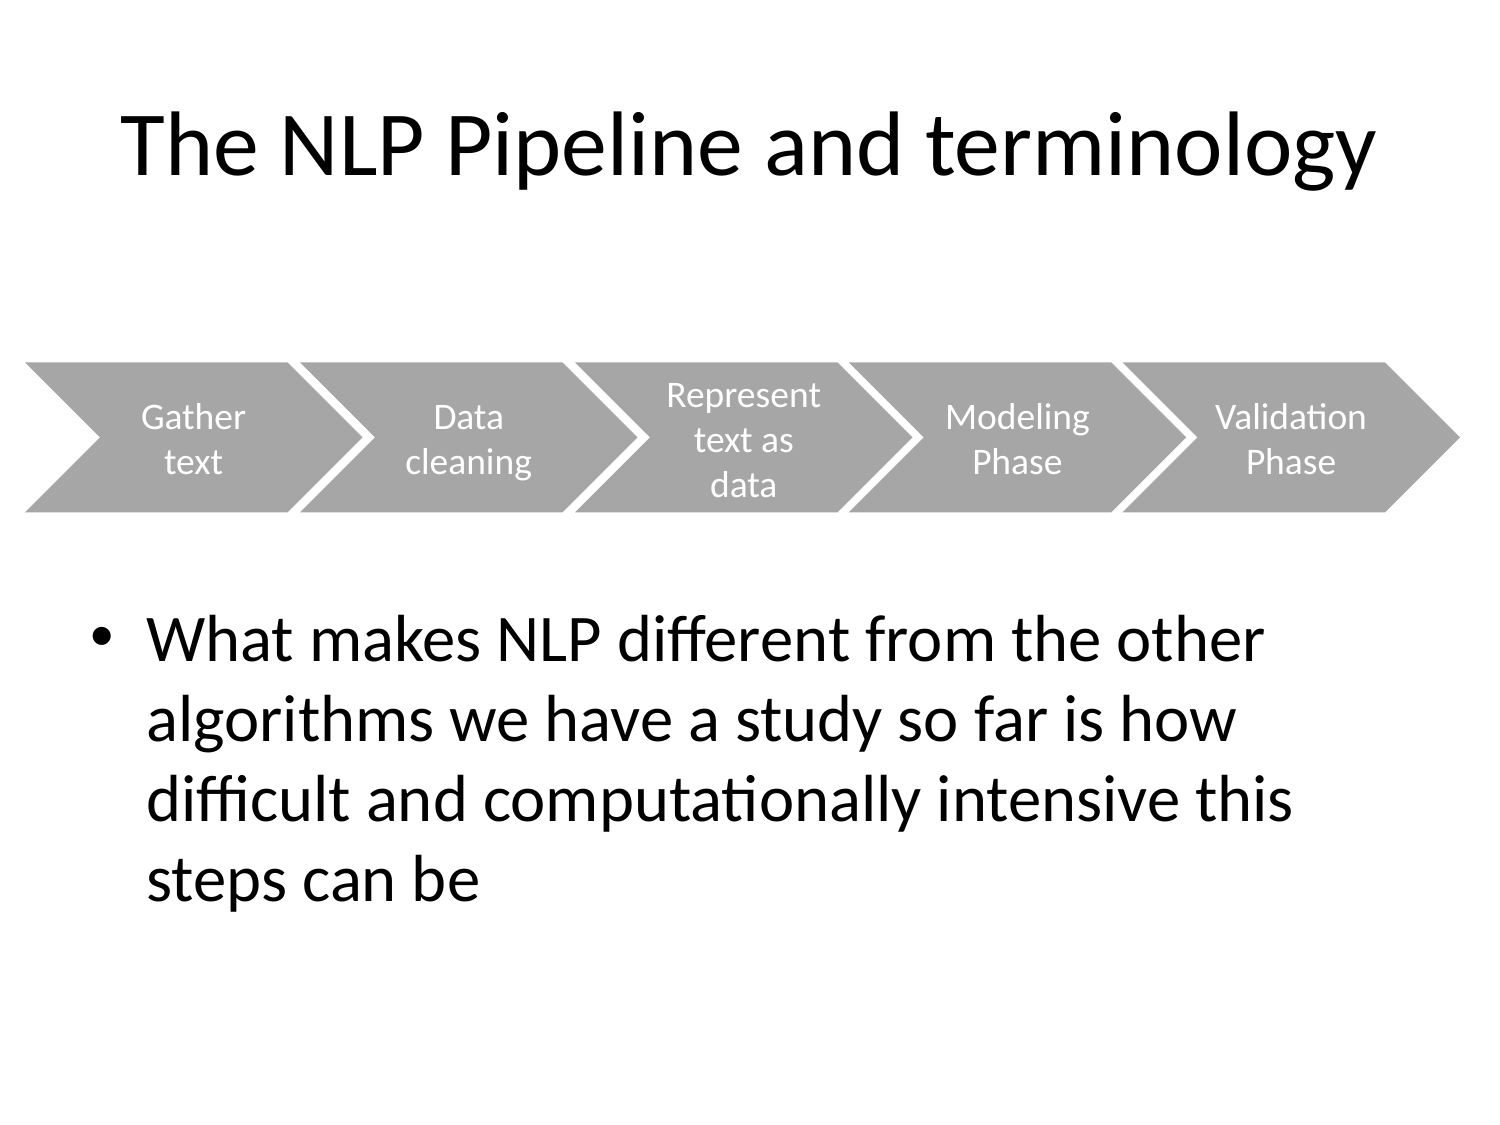

# The NLP Pipeline and terminology
Gather text
Data cleaning
Represent text as data
Modeling Phase
Validation Phase
What makes NLP different from the other algorithms we have a study so far is how difficult and computationally intensive this steps can be